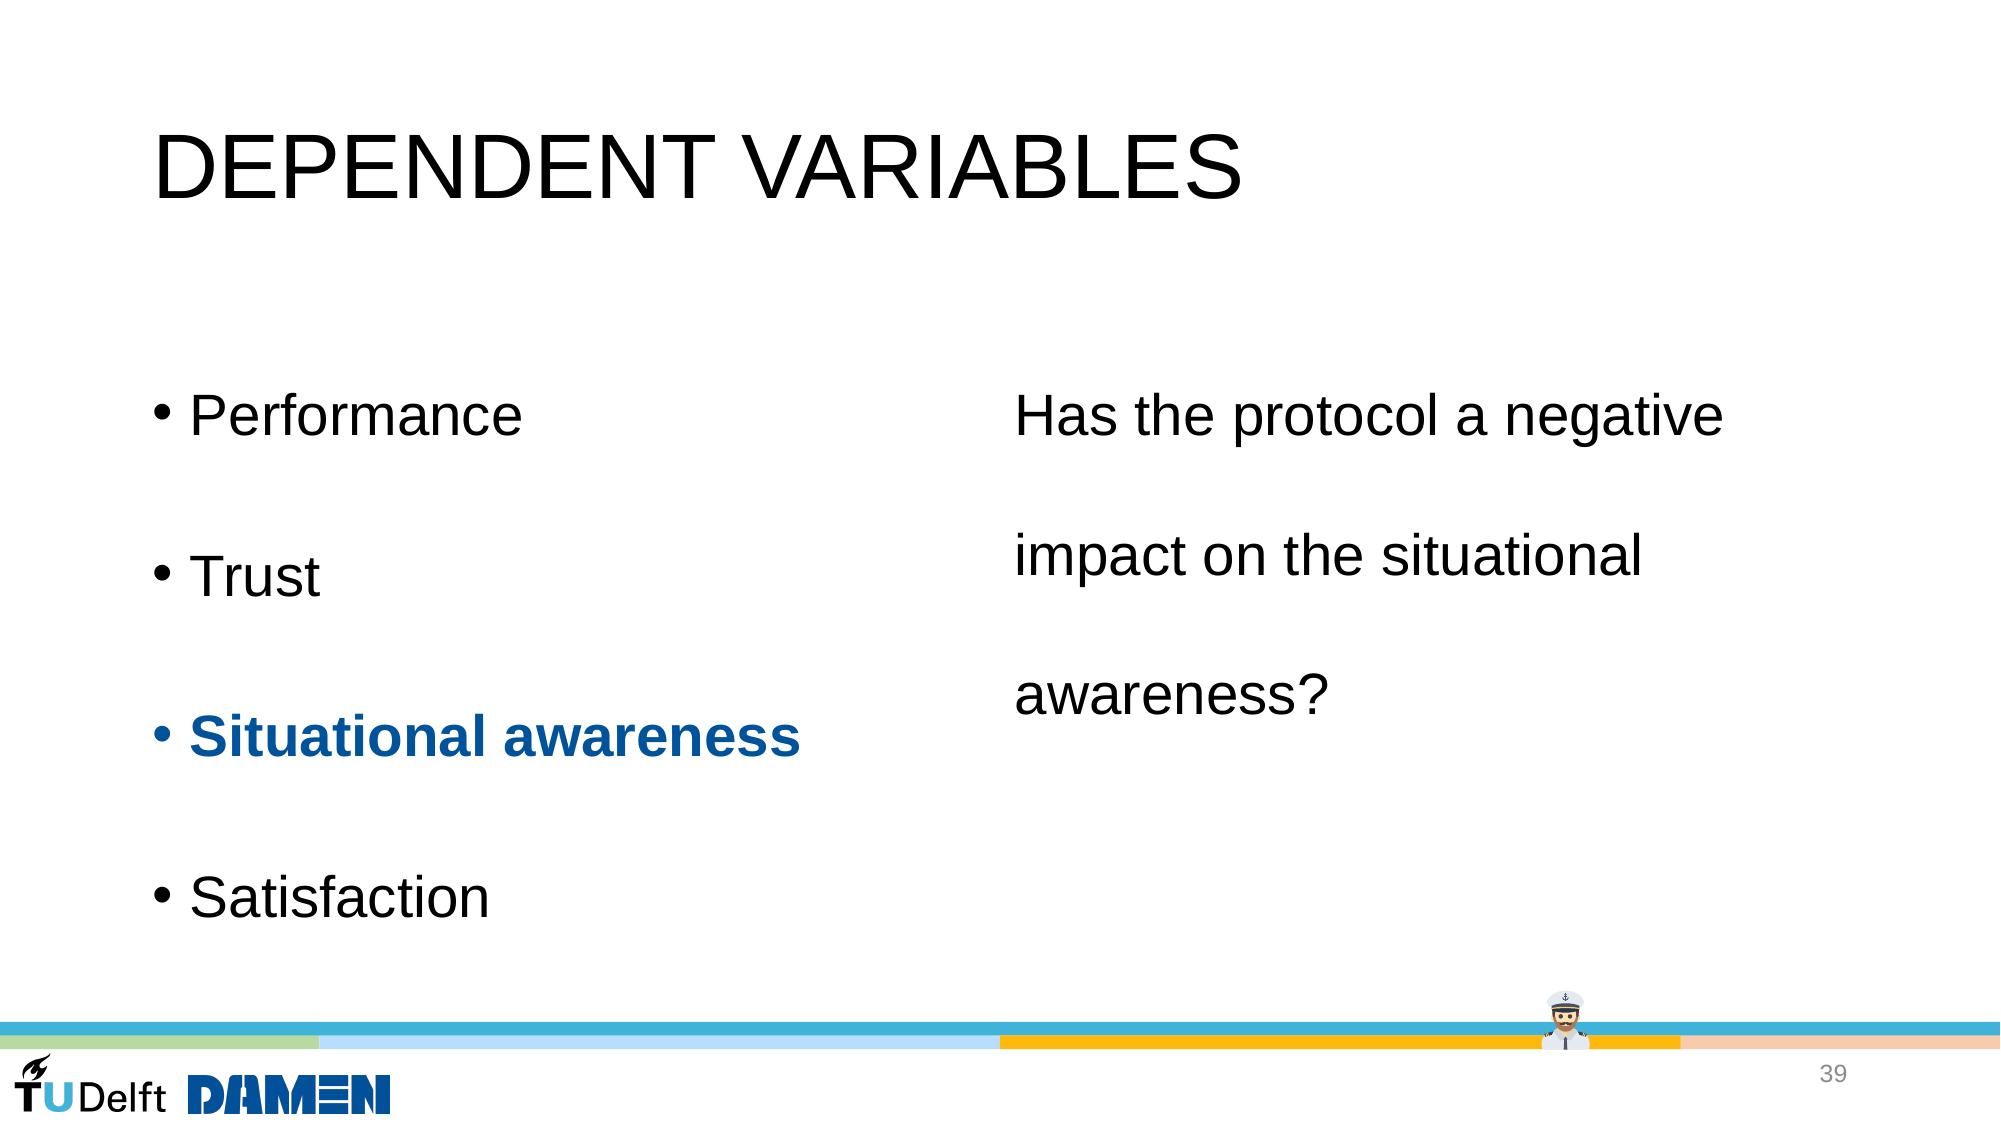

# DEPENDENT VARIABLES
Performance
Trust
Situational awareness
Satisfaction
Has the protocol a negative impact on the situational awareness?

39